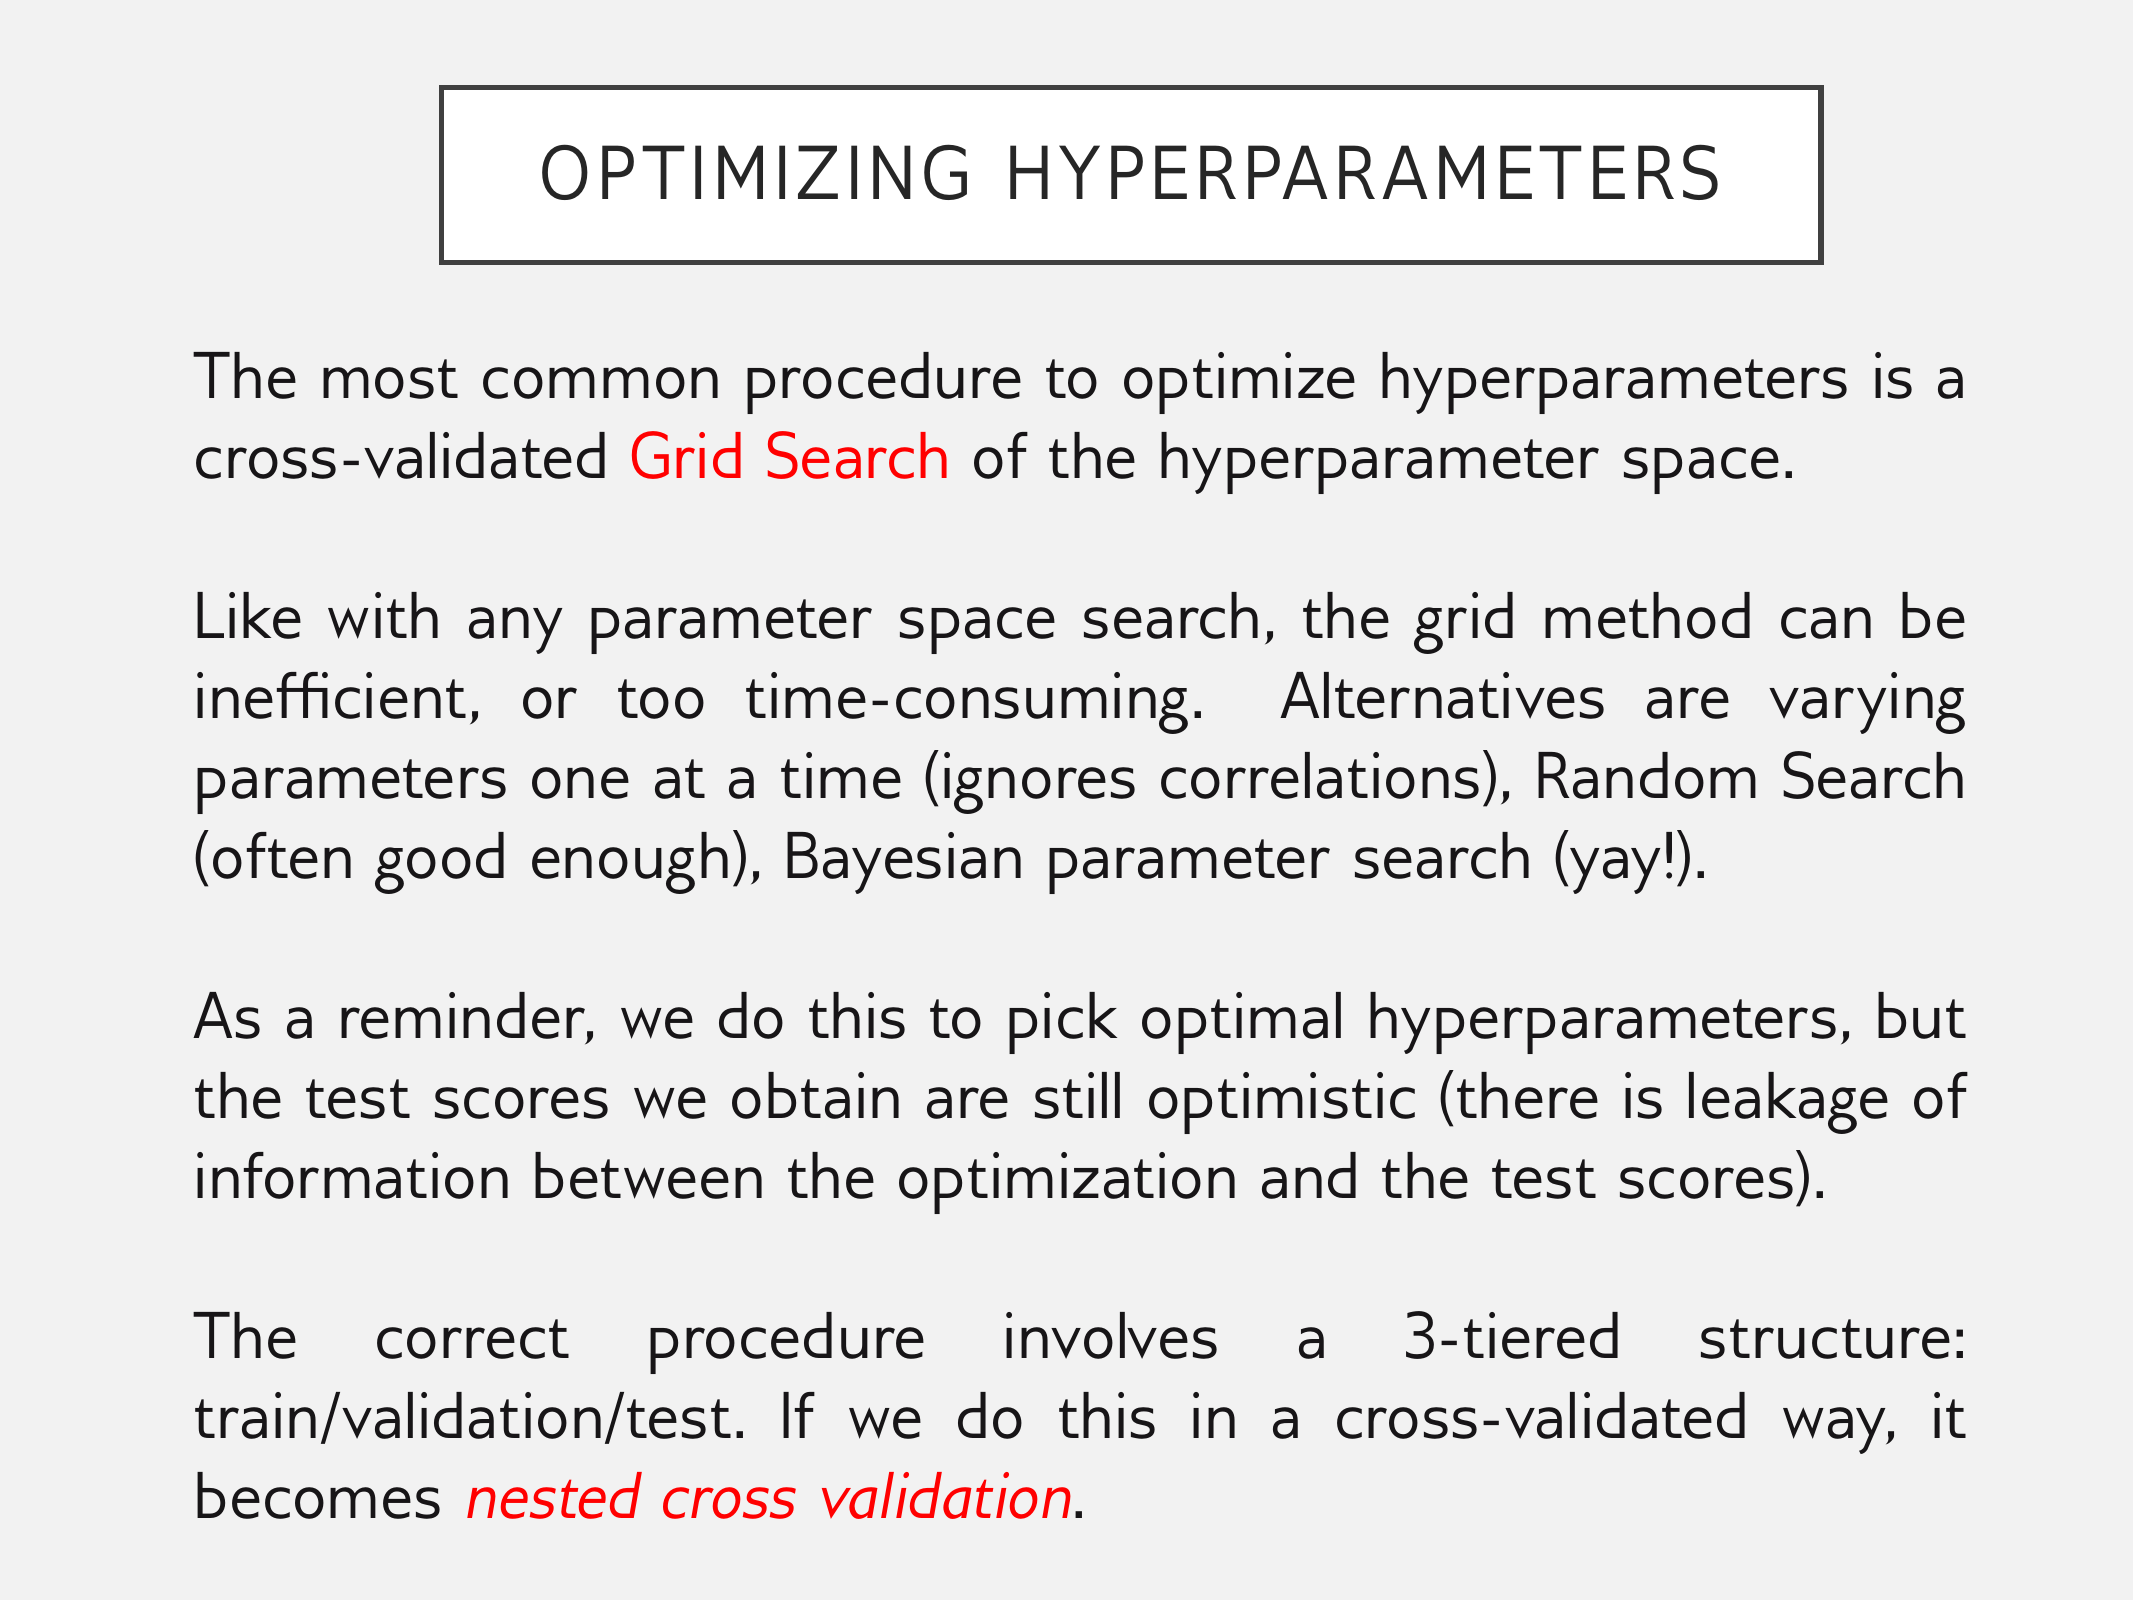

# Optimizing hyperparameters
The most common procedure to optimize hyperparameters is a cross-validated Grid Search of the hyperparameter space.

Like with any parameter space search, the grid method can be inefficient, or too time-consuming.  Alternatives are varying parameters one at a time (ignores correlations), Random Search (often good enough), Bayesian parameter search (yay!).

As a reminder, we do this to pick optimal hyperparameters, but the test scores we obtain are still optimistic (there is leakage of information between the optimization and the test scores).

The correct procedure involves a 3-tiered structure: train/validation/test. If we do this in a cross-validated way, it becomes nested cross validation.